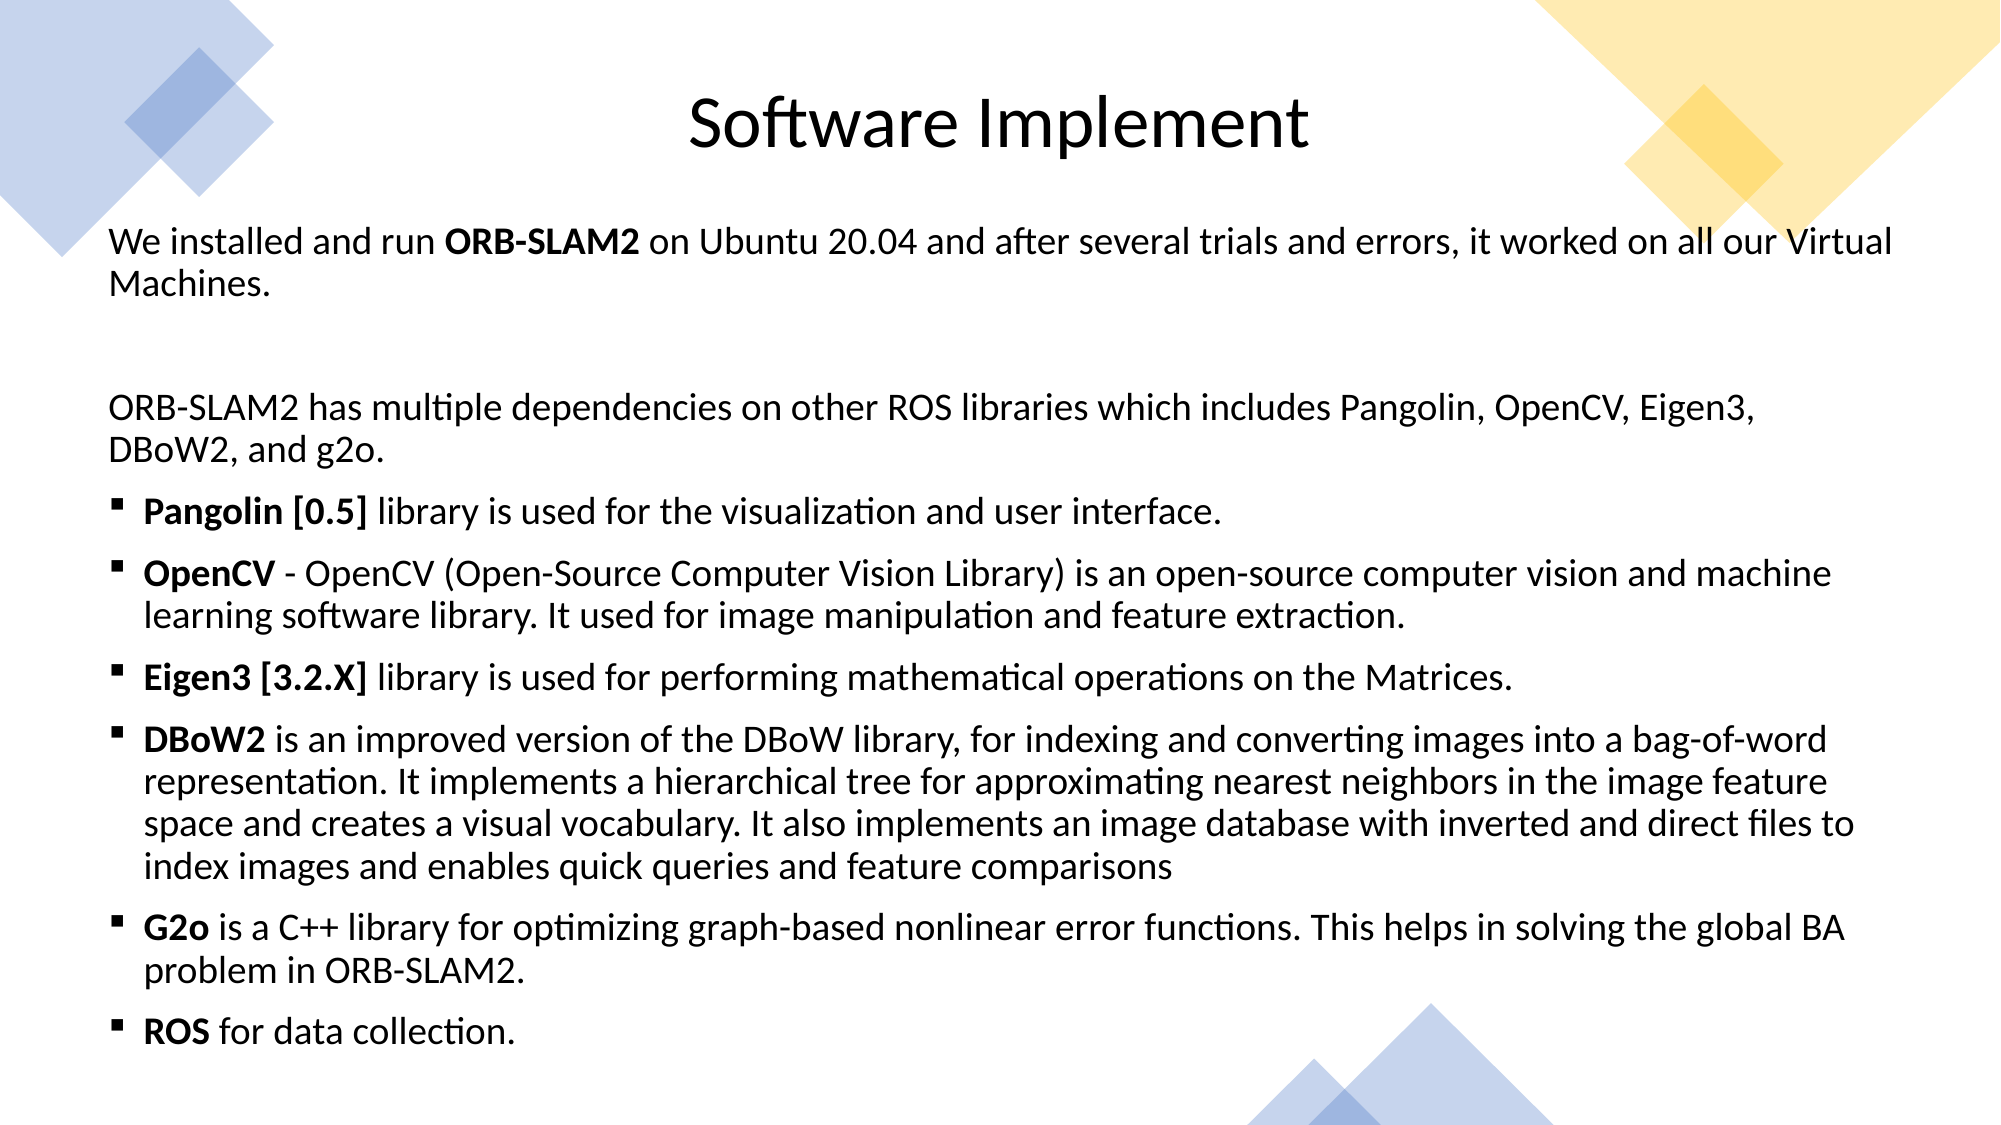

# Software Implement

We installed and run ORB-SLAM2 on Ubuntu 20.04 and after several trials and errors, it worked on all our Virtual Machines.

ORB-SLAM2 has multiple dependencies on other ROS libraries which includes Pangolin, OpenCV, Eigen3, DBoW2, and g2o.
Pangolin [0.5] library is used for the visualization and user interface.
OpenCV - OpenCV (Open-Source Computer Vision Library) is an open-source computer vision and machine learning software library. It used for image manipulation and feature extraction.
Eigen3 [3.2.X] library is used for performing mathematical operations on the Matrices.
DBoW2 is an improved version of the DBoW library, for indexing and converting images into a bag-of-word representation. It implements a hierarchical tree for approximating nearest neighbors in the image feature space and creates a visual vocabulary. It also implements an image database with inverted and direct files to index images and enables quick queries and feature comparisons
G2o is a C++ library for optimizing graph-based nonlinear error functions. This helps in solving the global BA problem in ORB-SLAM2.
ROS for data collection.